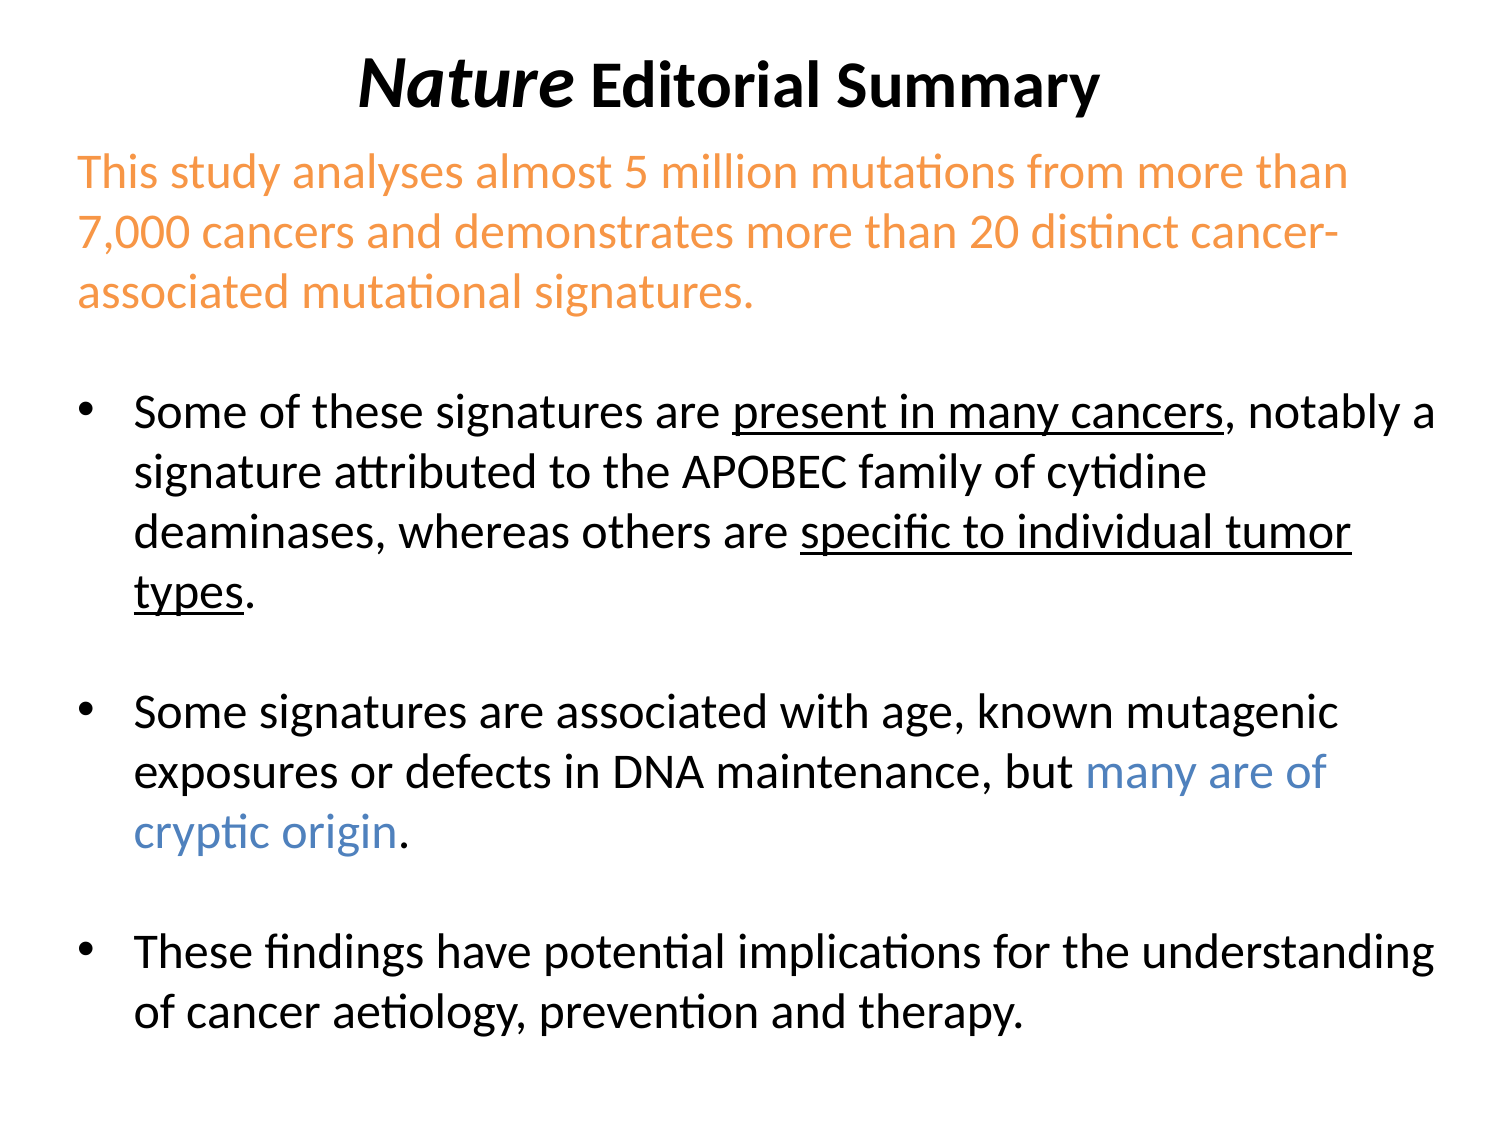

Nature Editorial Summary
This study analyses almost 5 million mutations from more than 7,000 cancers and demonstrates more than 20 distinct cancer-associated mutational signatures.

Some of these signatures are present in many cancers, notably a signature attributed to the APOBEC family of cytidine deaminases, whereas others are specific to individual tumor types.

Some signatures are associated with age, known mutagenic exposures or defects in DNA maintenance, but many are of cryptic origin.

These findings have potential implications for the understanding of cancer aetiology, prevention and therapy.